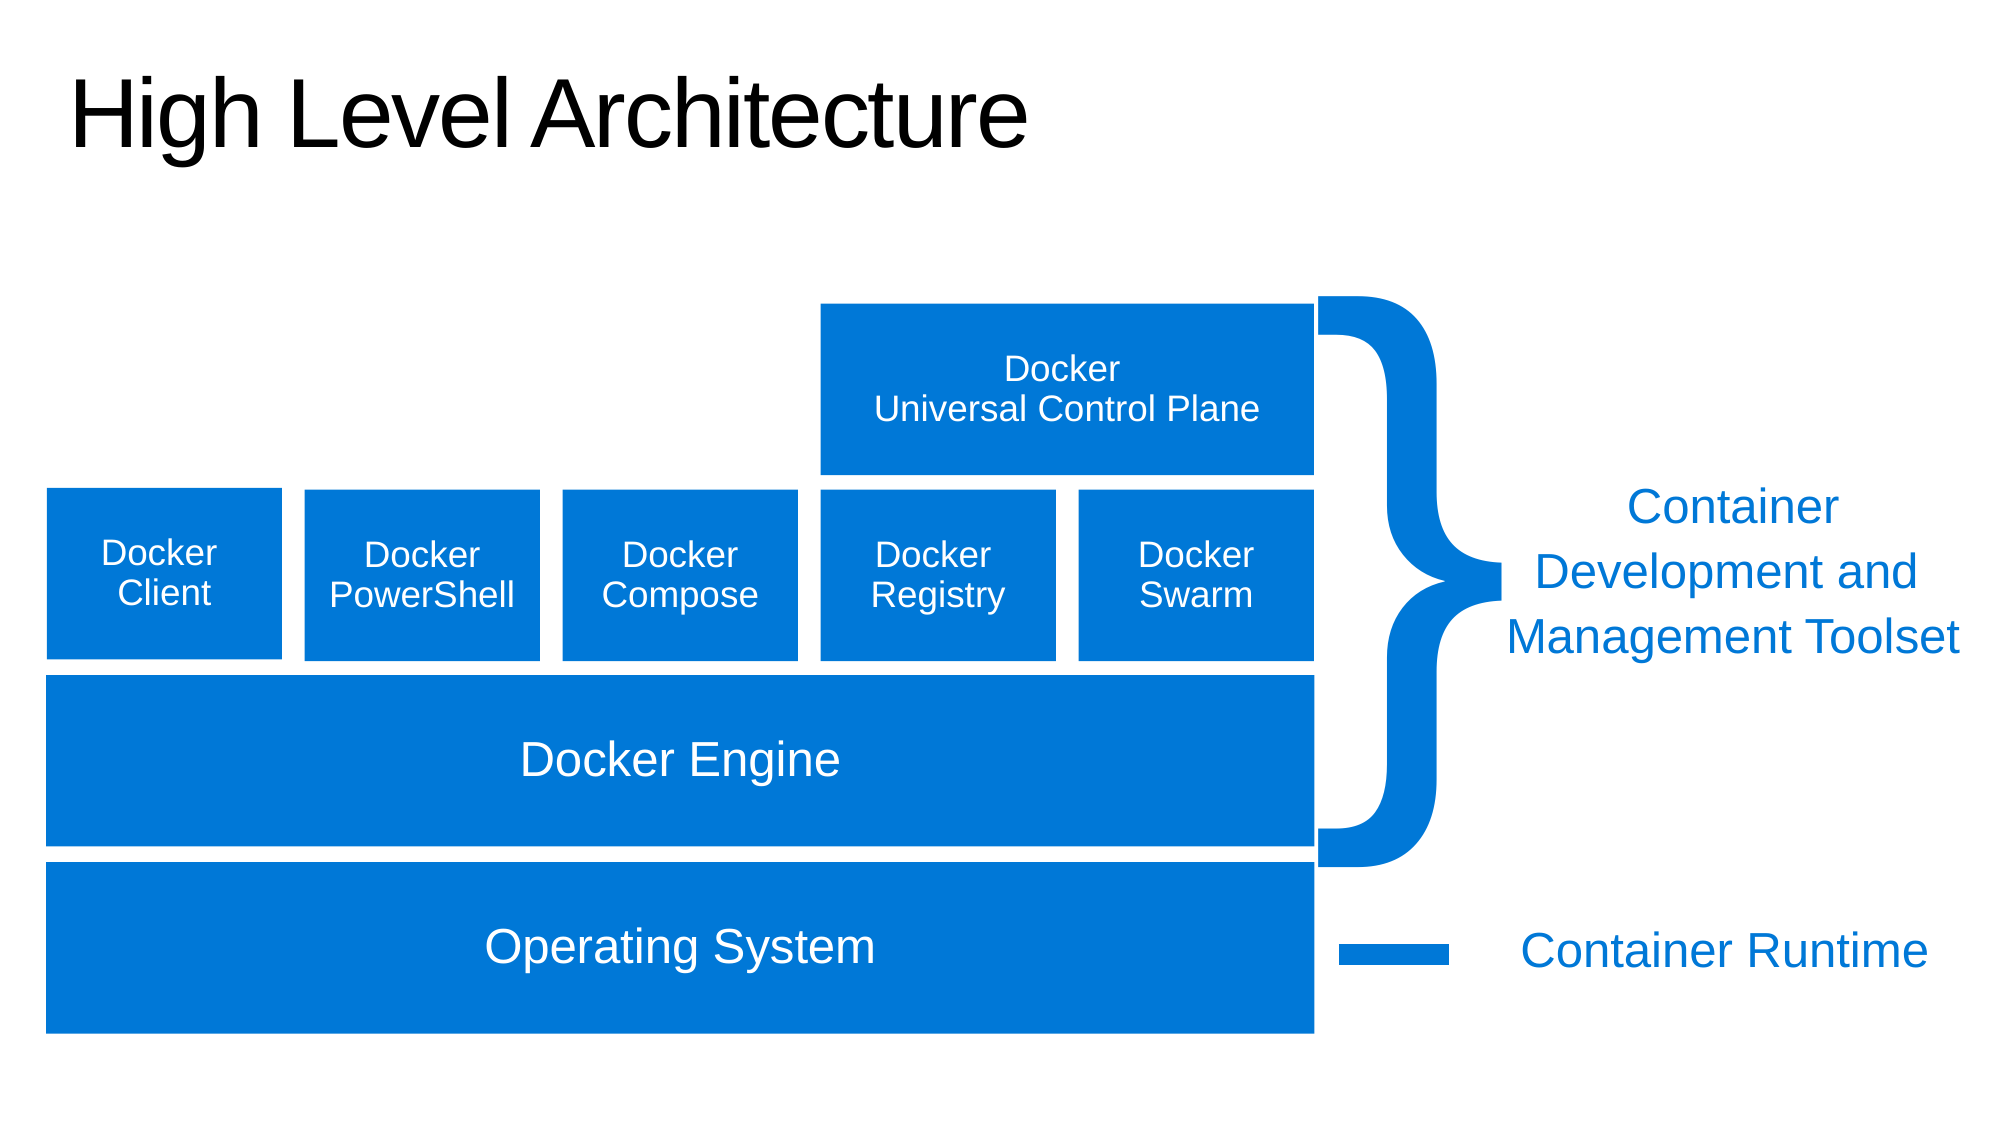

# High Level Architecture
}
Docker
Universal Control Plane
Container
Development and
Management Toolset
Docker
Client
Docker PowerShell
Docker Compose
Docker
Registry
Docker Swarm
Docker Engine
Operating System
Container Runtime